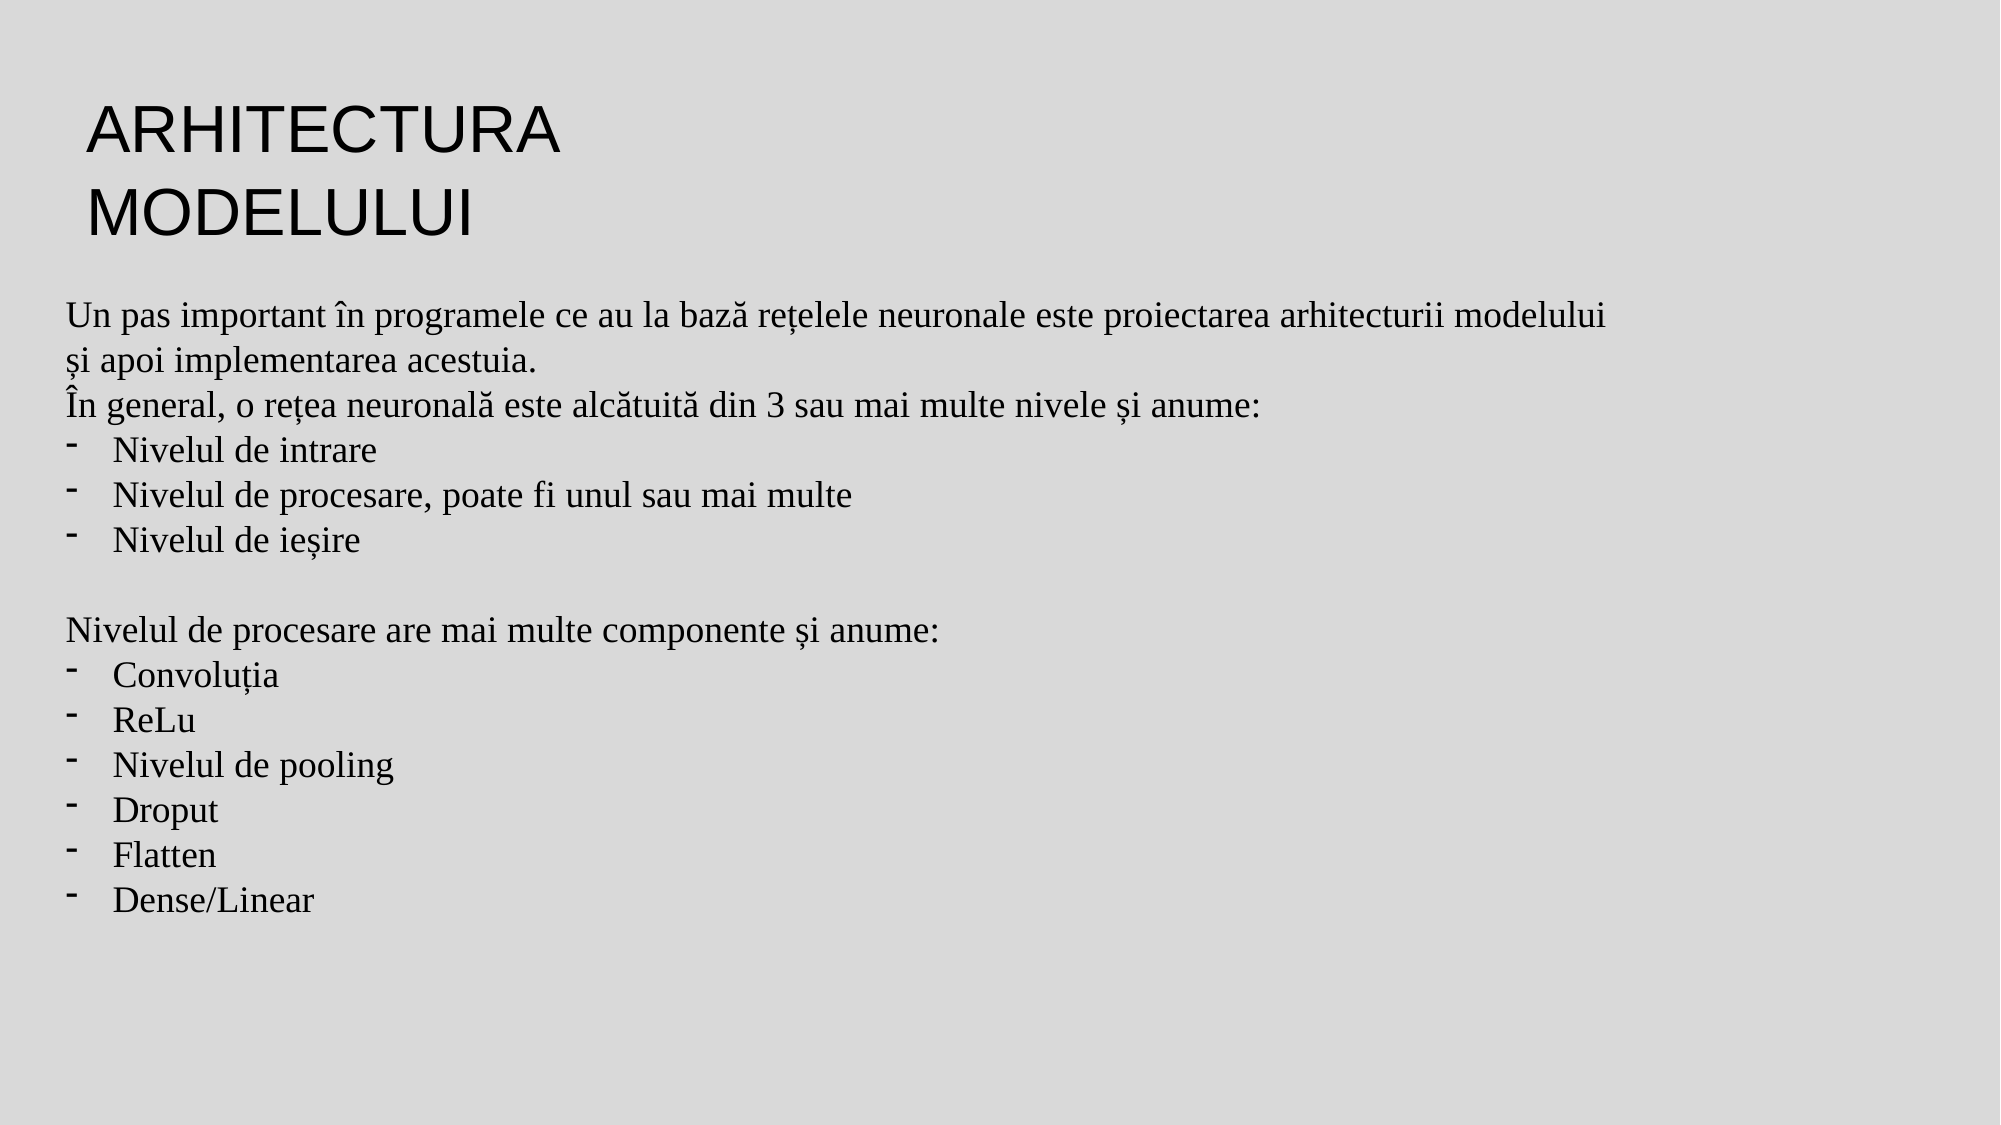

# Arhitectura modelului
Un pas important în programele ce au la bază rețelele neuronale este proiectarea arhitecturii modelului și apoi implementarea acestuia.
În general, o rețea neuronală este alcătuită din 3 sau mai multe nivele și anume:
Nivelul de intrare
Nivelul de procesare, poate fi unul sau mai multe
Nivelul de ieșire

Nivelul de procesare are mai multe componente și anume:
Convoluția
ReLu
Nivelul de pooling
Droput
Flatten
Dense/Linear